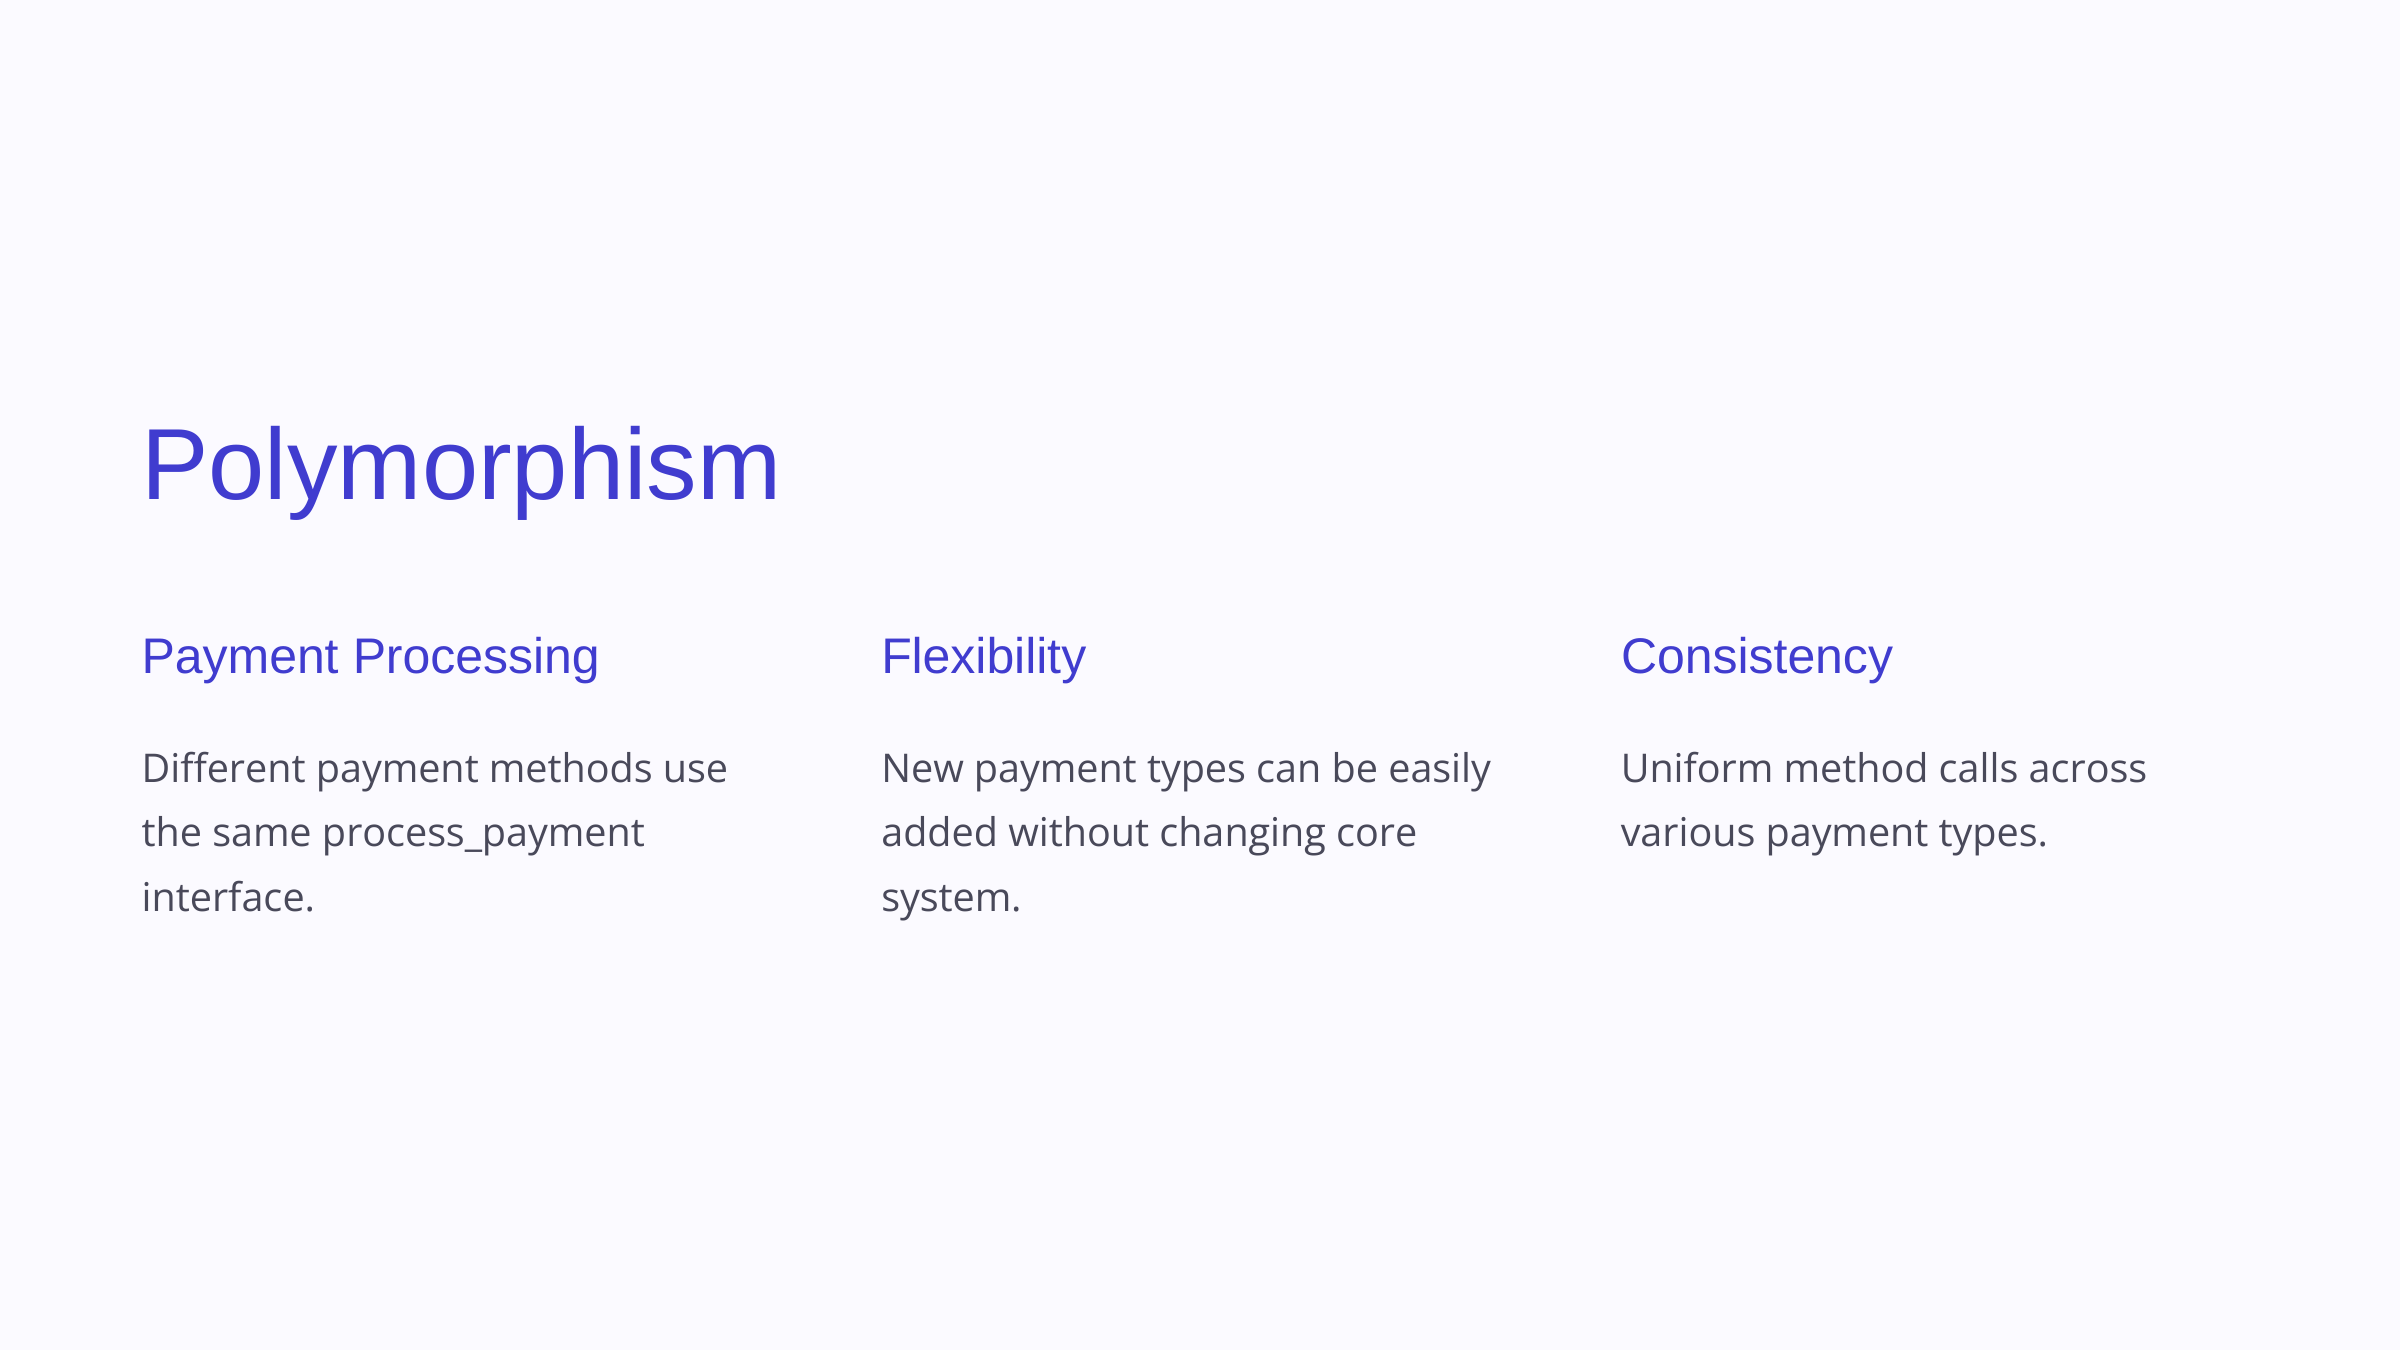

Polymorphism
Payment Processing
Flexibility
Consistency
Different payment methods use the same process_payment interface.
New payment types can be easily added without changing core system.
Uniform method calls across various payment types.